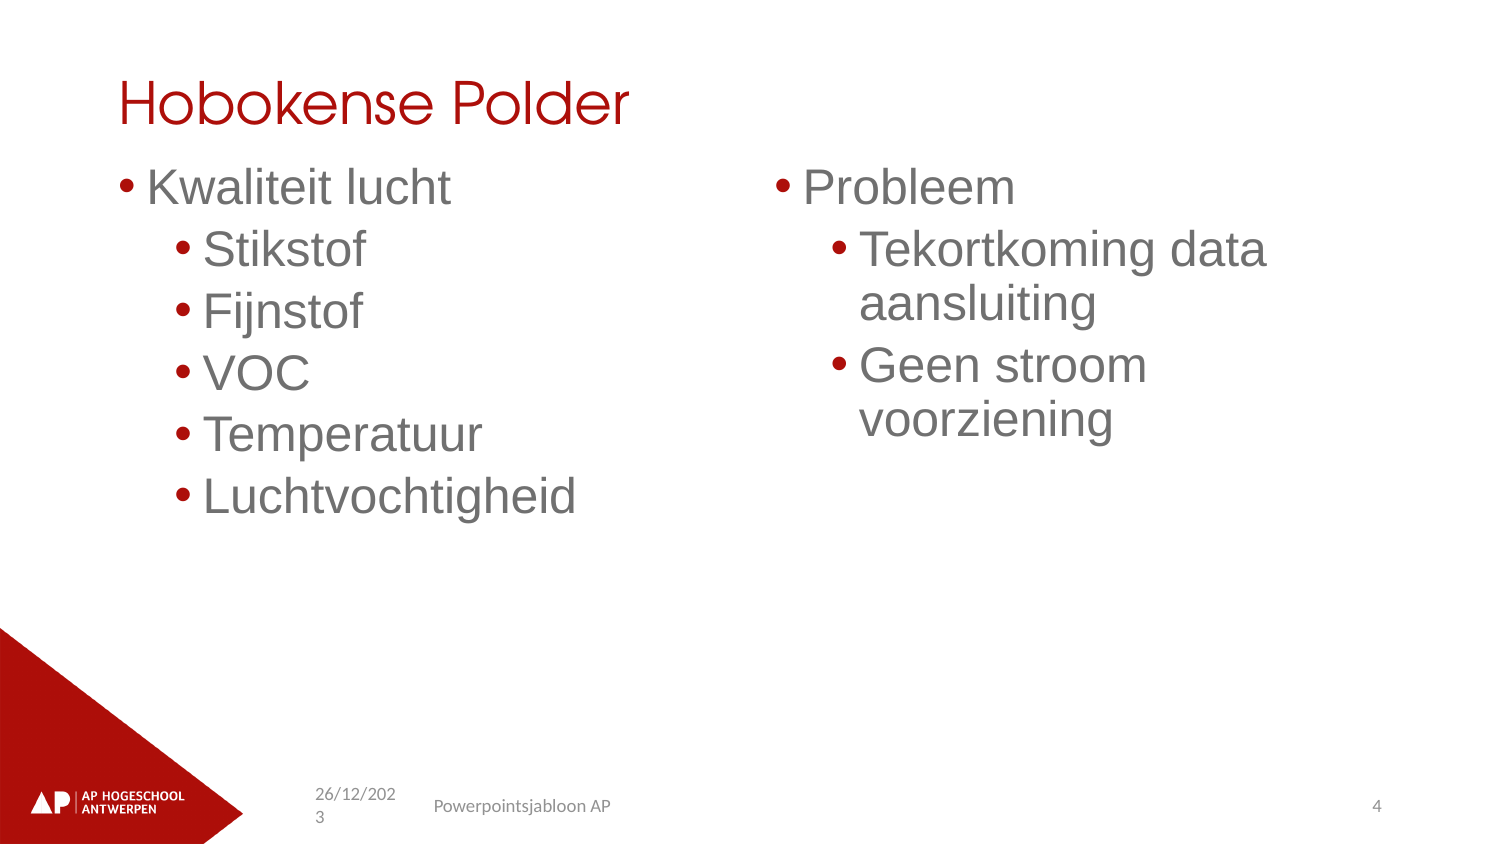

# Hobokense Polder
Kwaliteit lucht
Stikstof
Fijnstof
VOC
Temperatuur
Luchtvochtigheid
Probleem
Tekortkoming data aansluiting
Geen stroom voorziening
26/12/2023
Powerpointsjabloon AP
4